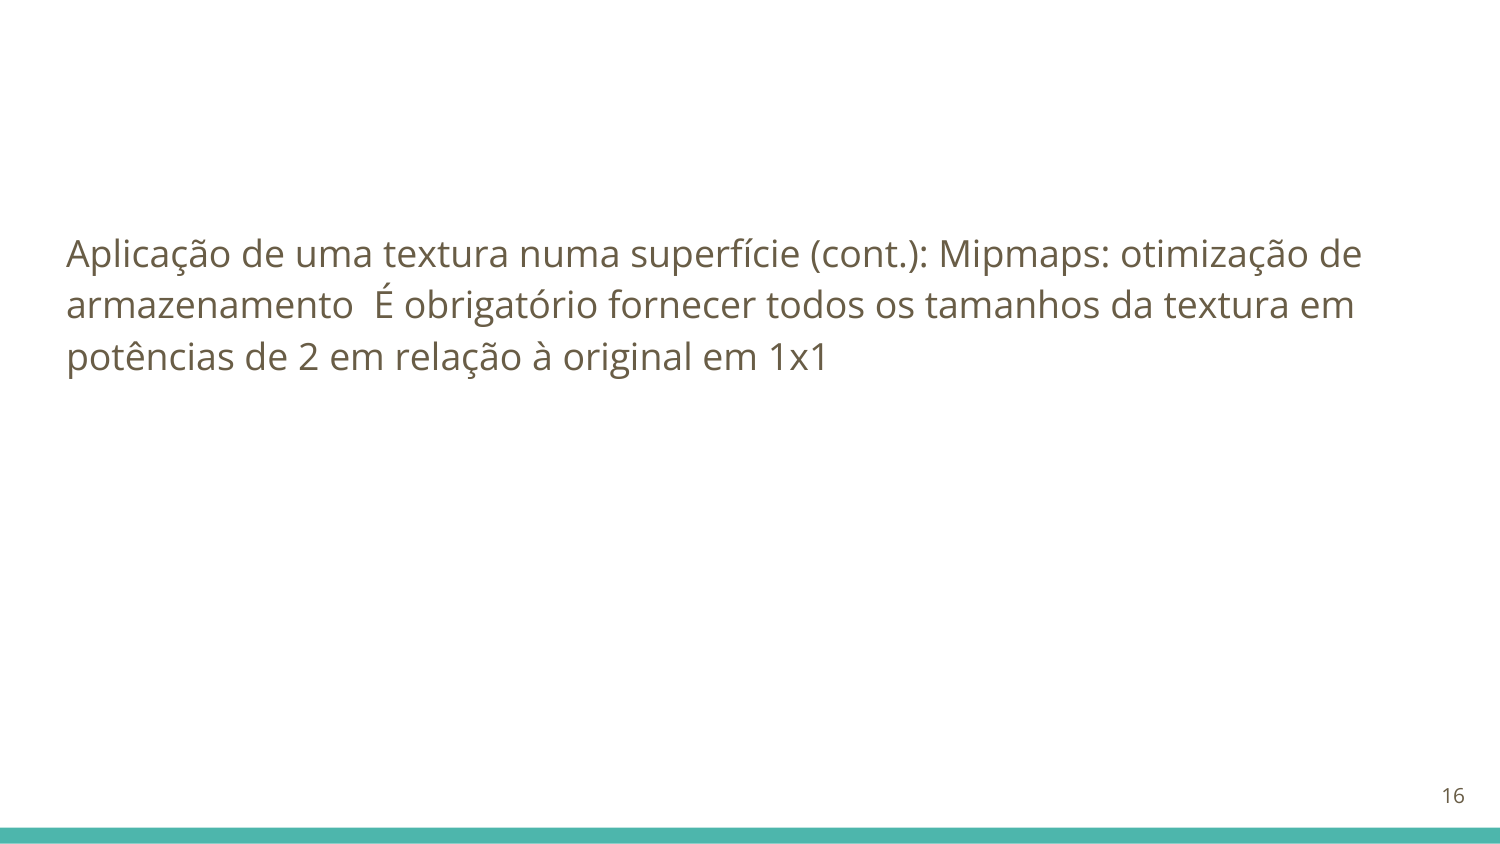

#
Aplicação de uma textura numa superfície (cont.): Mipmaps: otimização de armazenamento  É obrigatório fornecer todos os tamanhos da textura em potências de 2 em relação à original em 1x1
16